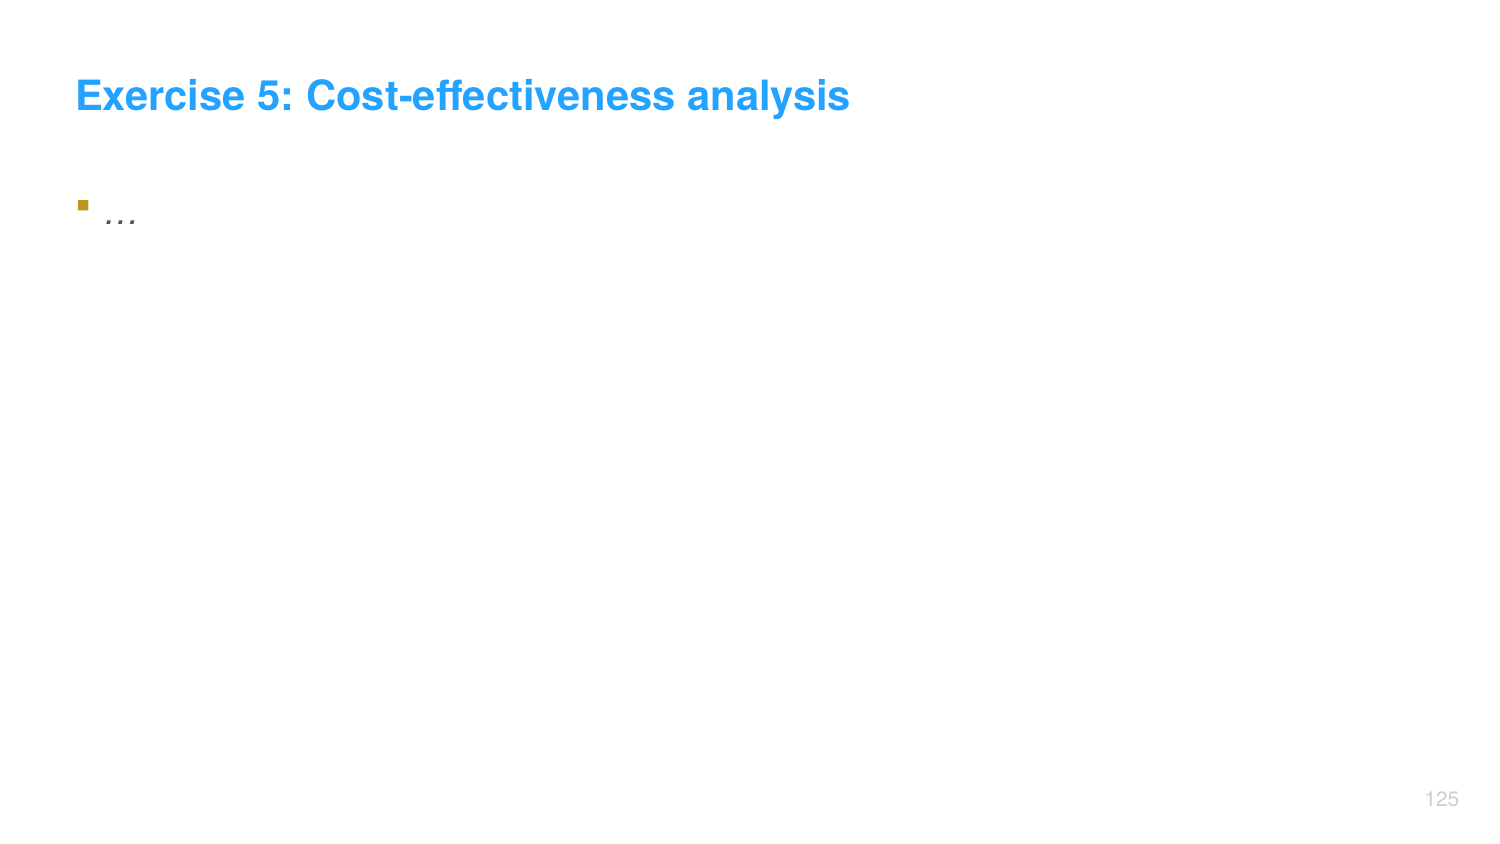

# Exercise 5: Cost-effectiveness analysis
…

125